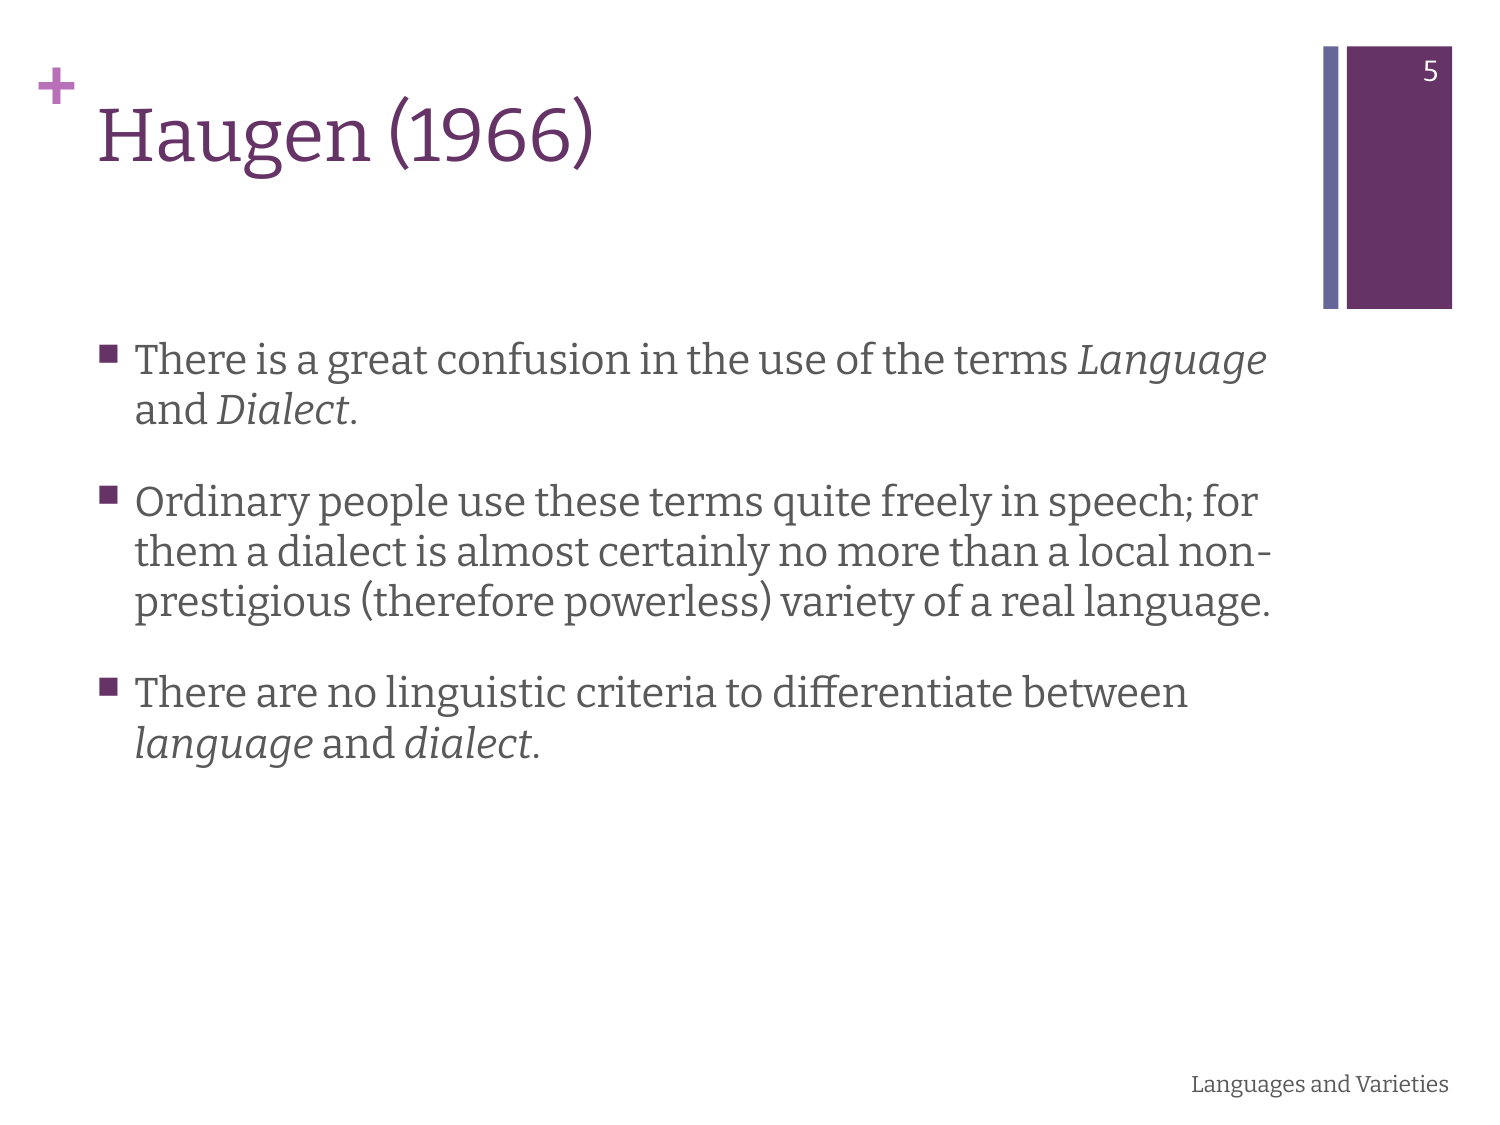

5
# Haugen (1966)
There is a great confusion in the use of the terms Language and Dialect.
Ordinary people use these terms quite freely in speech; for them a dialect is almost certainly no more than a local non-prestigious (therefore powerless) variety of a real language.
There are no linguistic criteria to differentiate between language and dialect.

Languages and Varieties